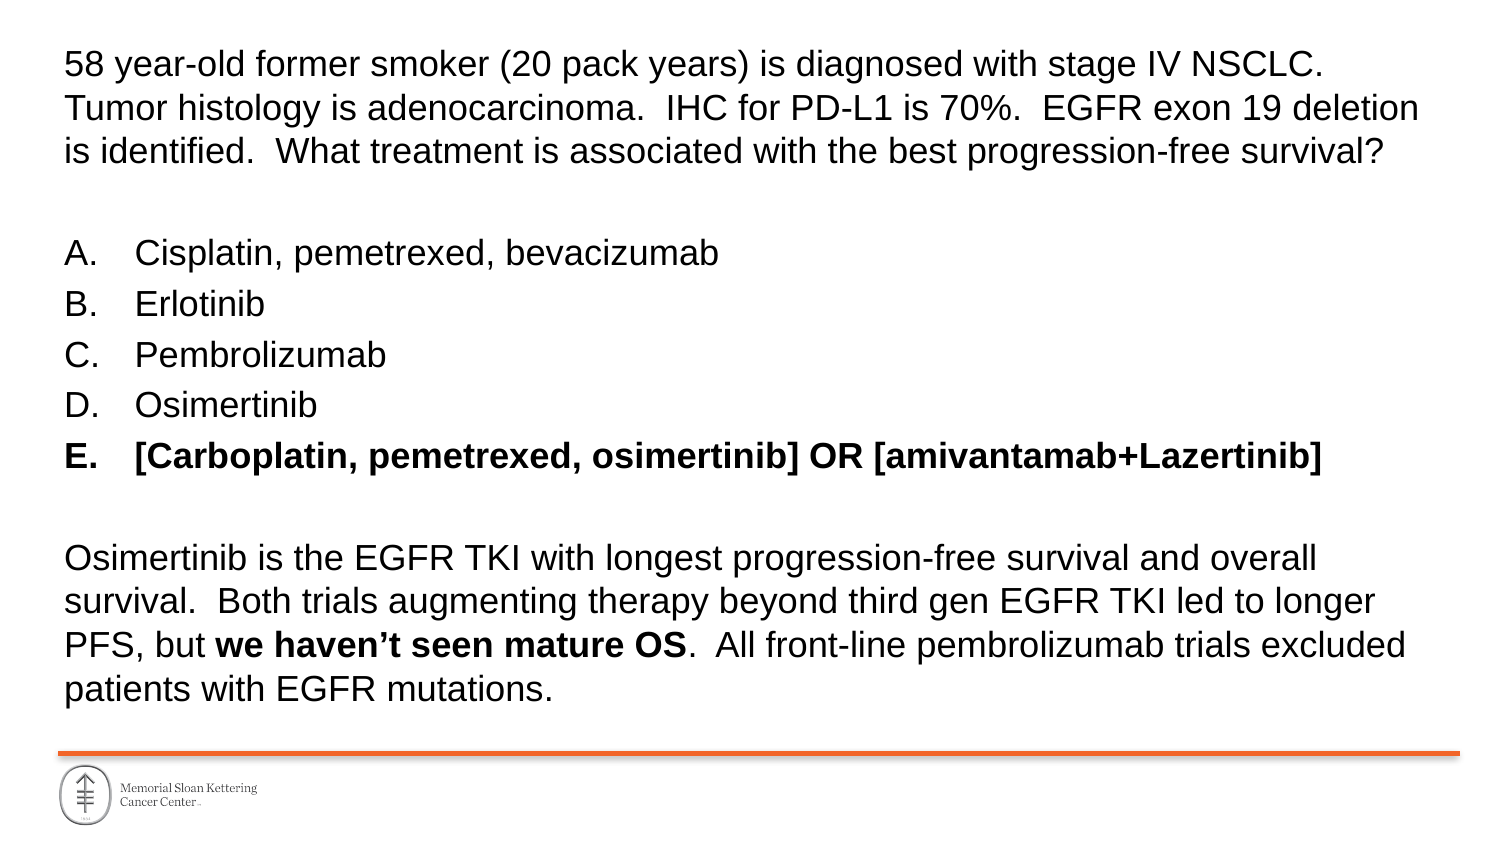

58 year-old former smoker (20 pack years) is diagnosed with stage IV NSCLC.  Tumor histology is adenocarcinoma.  IHC for PD-L1 is 70%.  EGFR exon 19 deletion is identified.  What treatment is associated with the best progression-free survival?

Cisplatin, pemetrexed, bevacizumab
Erlotinib
Pembrolizumab
Osimertinib
[Carboplatin, pemetrexed, osimertinib] OR [amivantamab+Lazertinib]

Osimertinib is the EGFR TKI with longest progression-free survival and overall survival.  Both trials augmenting therapy beyond third gen EGFR TKI led to longer PFS, but we haven’t seen mature OS.  All front-line pembrolizumab trials excluded patients with EGFR mutations.